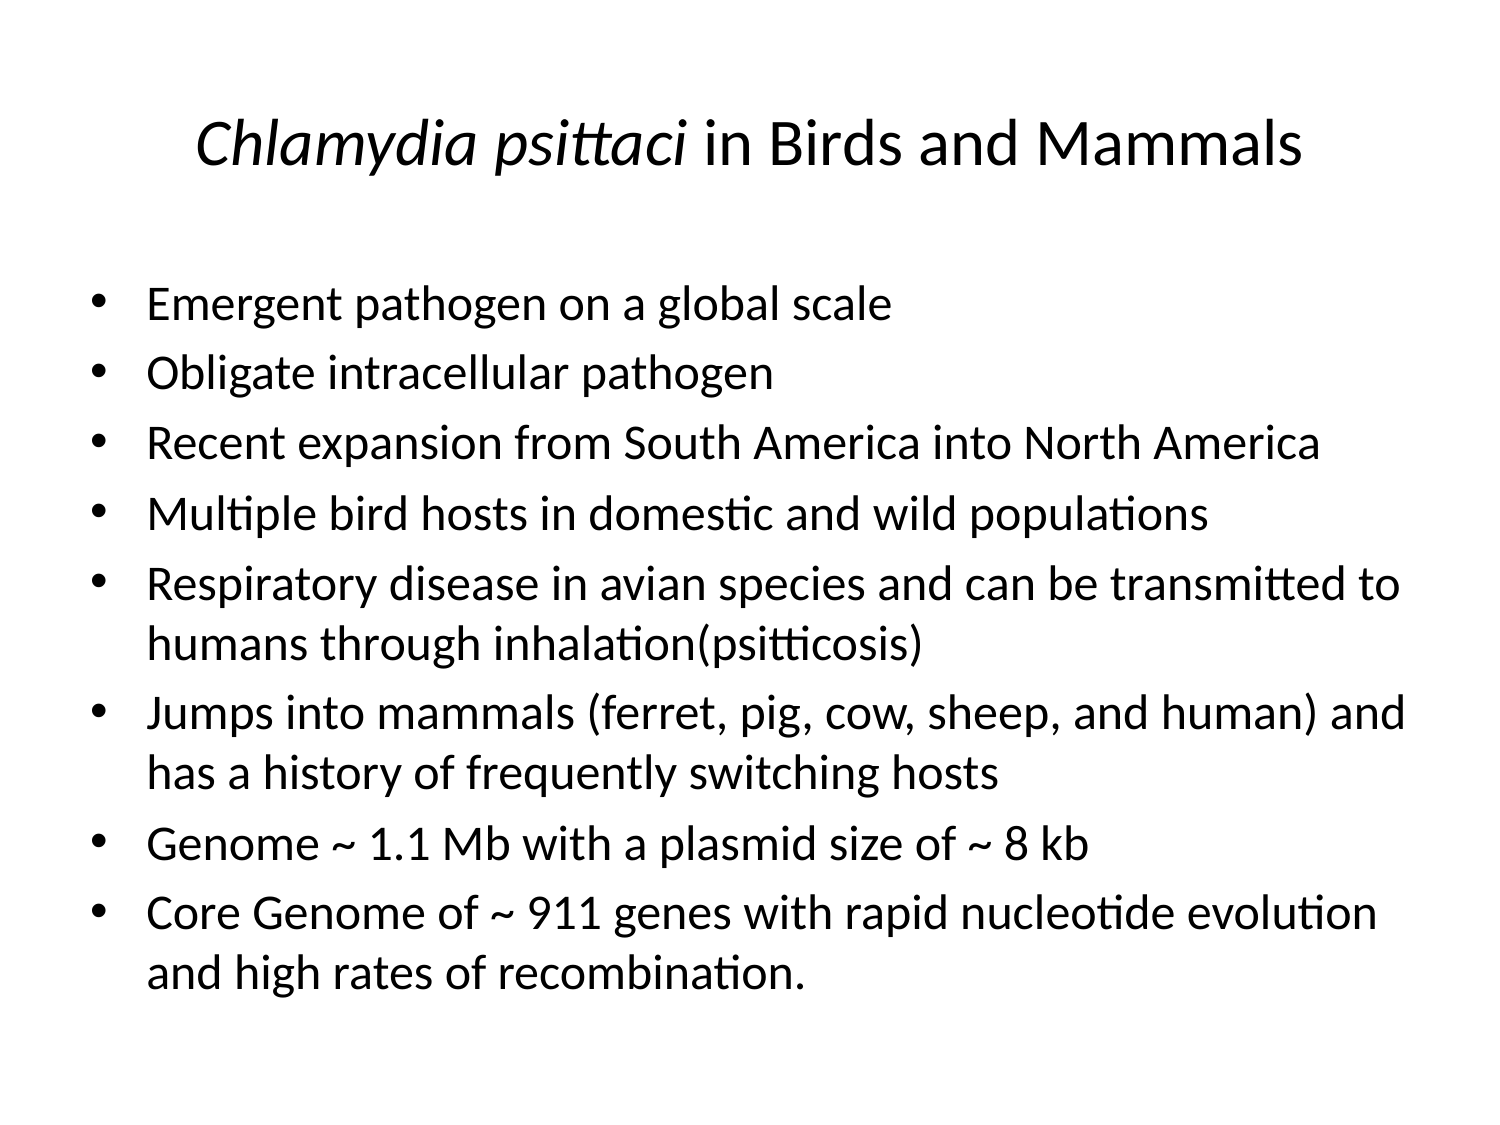

# Chlamydia psittaci in Birds and Mammals
Emergent pathogen on a global scale
Obligate intracellular pathogen
Recent expansion from South America into North America
Multiple bird hosts in domestic and wild populations
Respiratory disease in avian species and can be transmitted to humans through inhalation(psitticosis)
Jumps into mammals (ferret, pig, cow, sheep, and human) and has a history of frequently switching hosts
Genome ~ 1.1 Mb with a plasmid size of ~ 8 kb
Core Genome of ~ 911 genes with rapid nucleotide evolution and high rates of recombination.